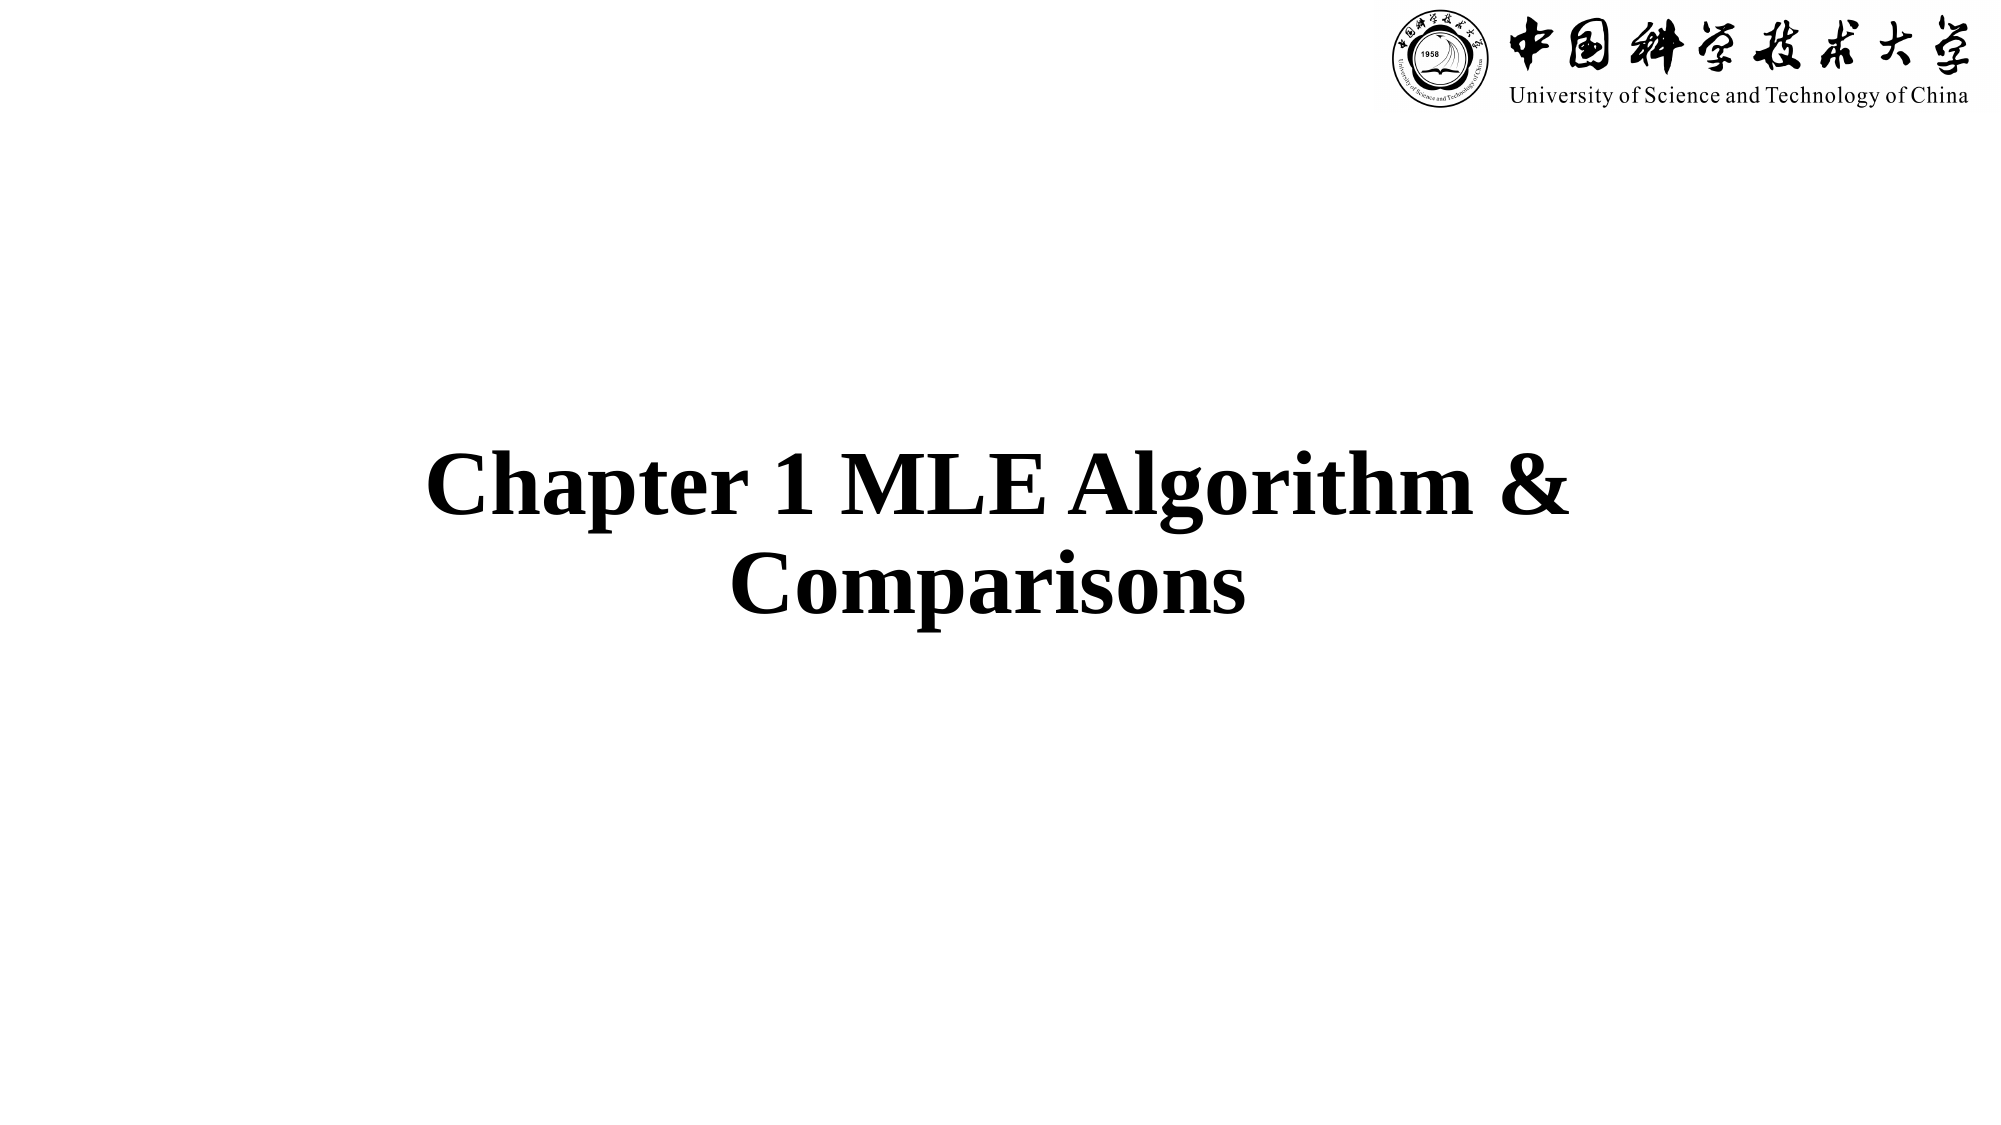

# Chapter 1 MLE Algorithm & Comparisons